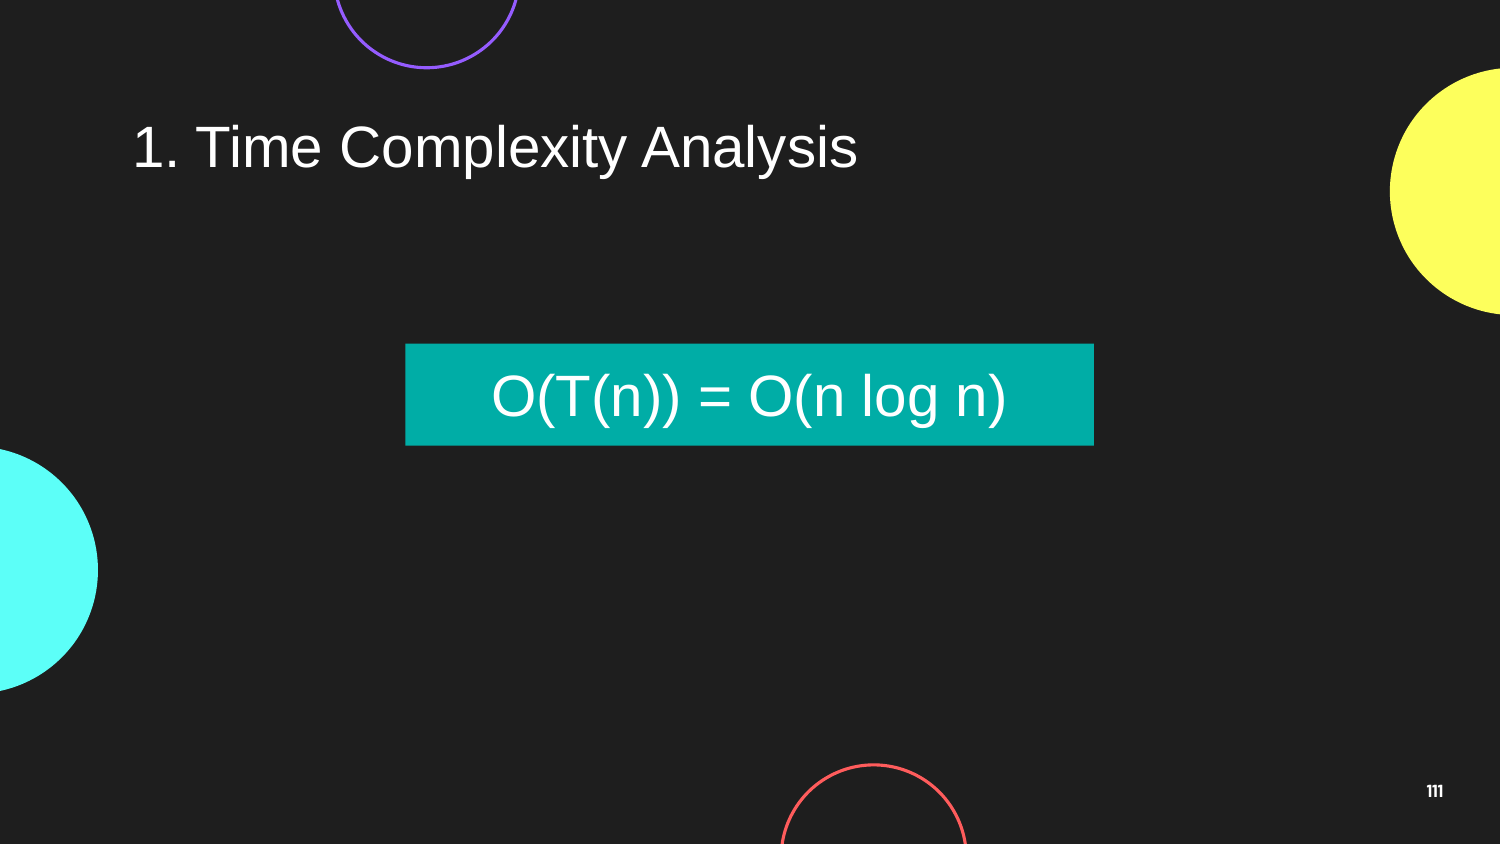

# 1. Time Complexity Analysis
O(T(n)) = O(n log n)
111